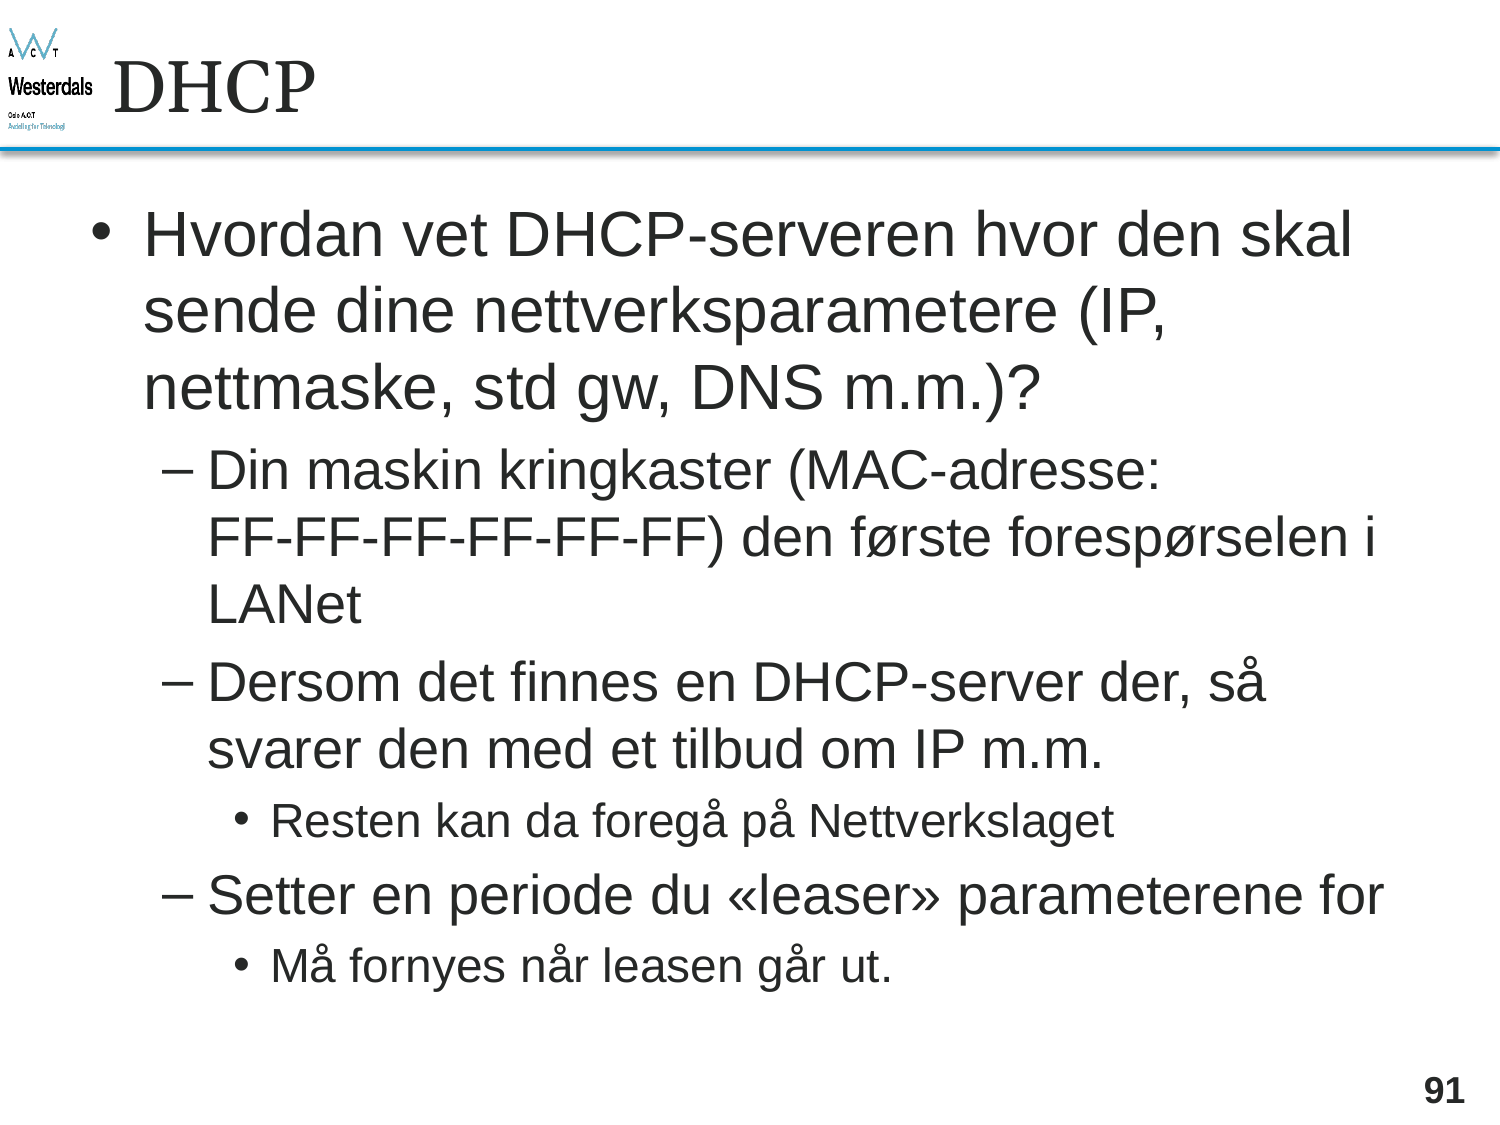

# DHCP
Hvordan vet DHCP-serveren hvor den skal sende dine nettverksparametere (IP, nettmaske, std gw, DNS m.m.)?
Din maskin kringkaster (MAC-adresse:
FF-FF-FF-FF-FF-FF) den første forespørselen i LANet
Dersom det finnes en DHCP-server der, så svarer den med et tilbud om IP m.m.
Resten kan da foregå på Nettverkslaget
Setter en periode du «leaser» parameterene for
Må fornyes når leasen går ut.

91
Bjørn O. Listog -- blistog@nith.no